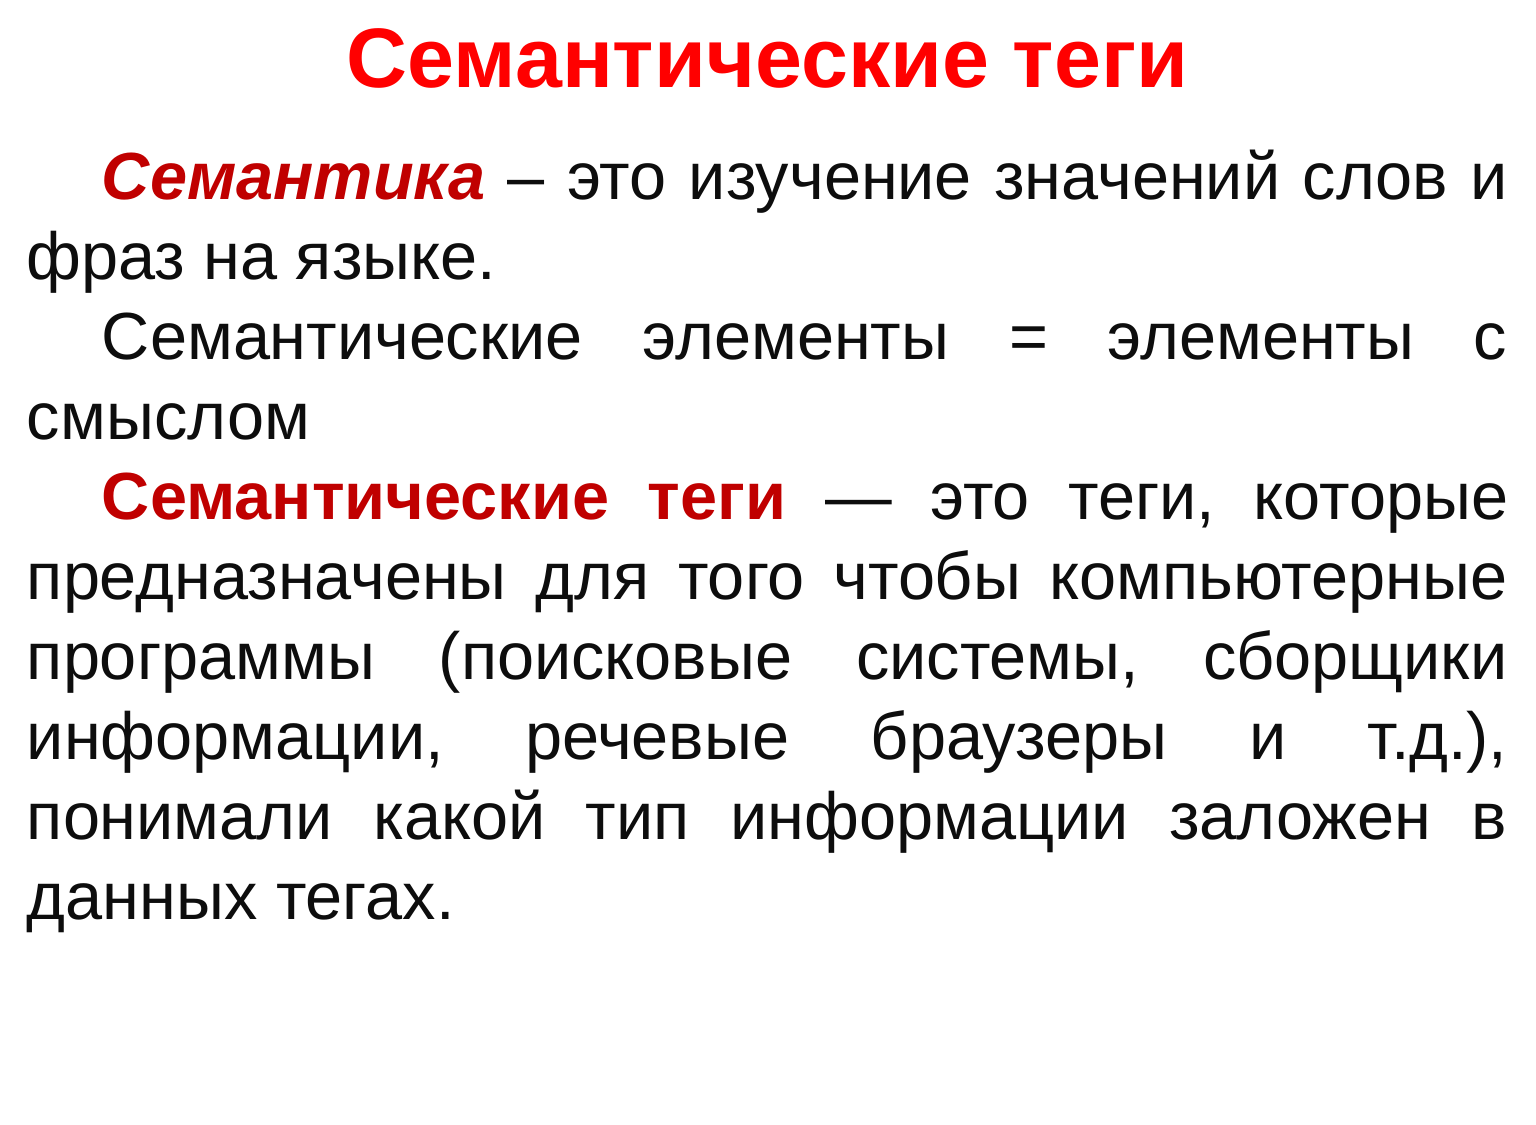

# Семантические теги
Семантика – это изучение значений слов и фраз на языке.
Семантические элементы = элементы с смыслом
Семантические теги — это теги, которые предназначены для того чтобы компьютерные программы (поисковые системы, сборщики информации, речевые браузеры и т.д.), понимали какой тип информации заложен в данных тегах.